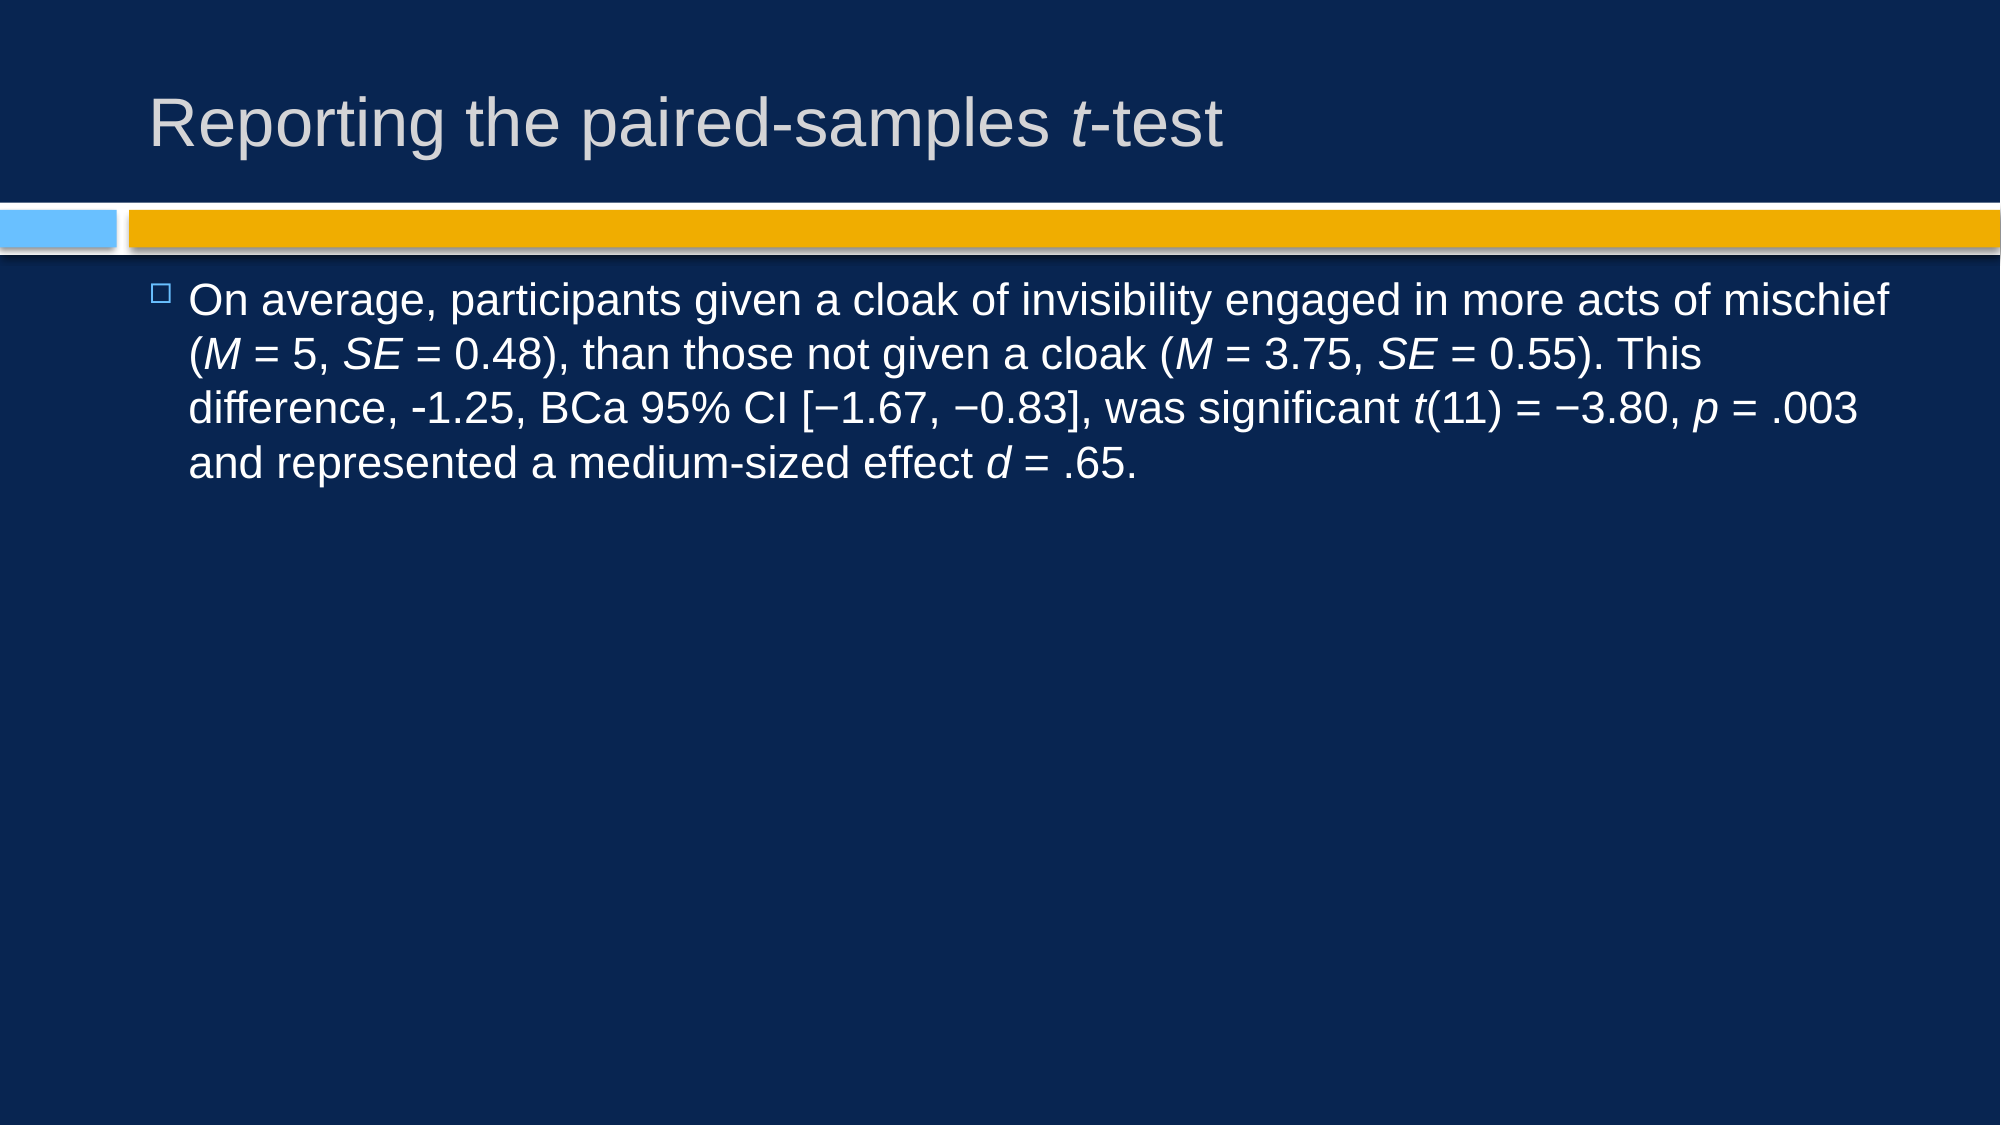

# Reporting the paired-samples t-test
On average, participants given a cloak of invisibility engaged in more acts of mischief (M = 5, SE = 0.48), than those not given a cloak (M = 3.75, SE = 0.55). This difference, −1.25, BCa 95% CI [−1.67, −0.83], was significant t(11) = −3.80, p = .003 and represented a medium-sized effect d = .65.